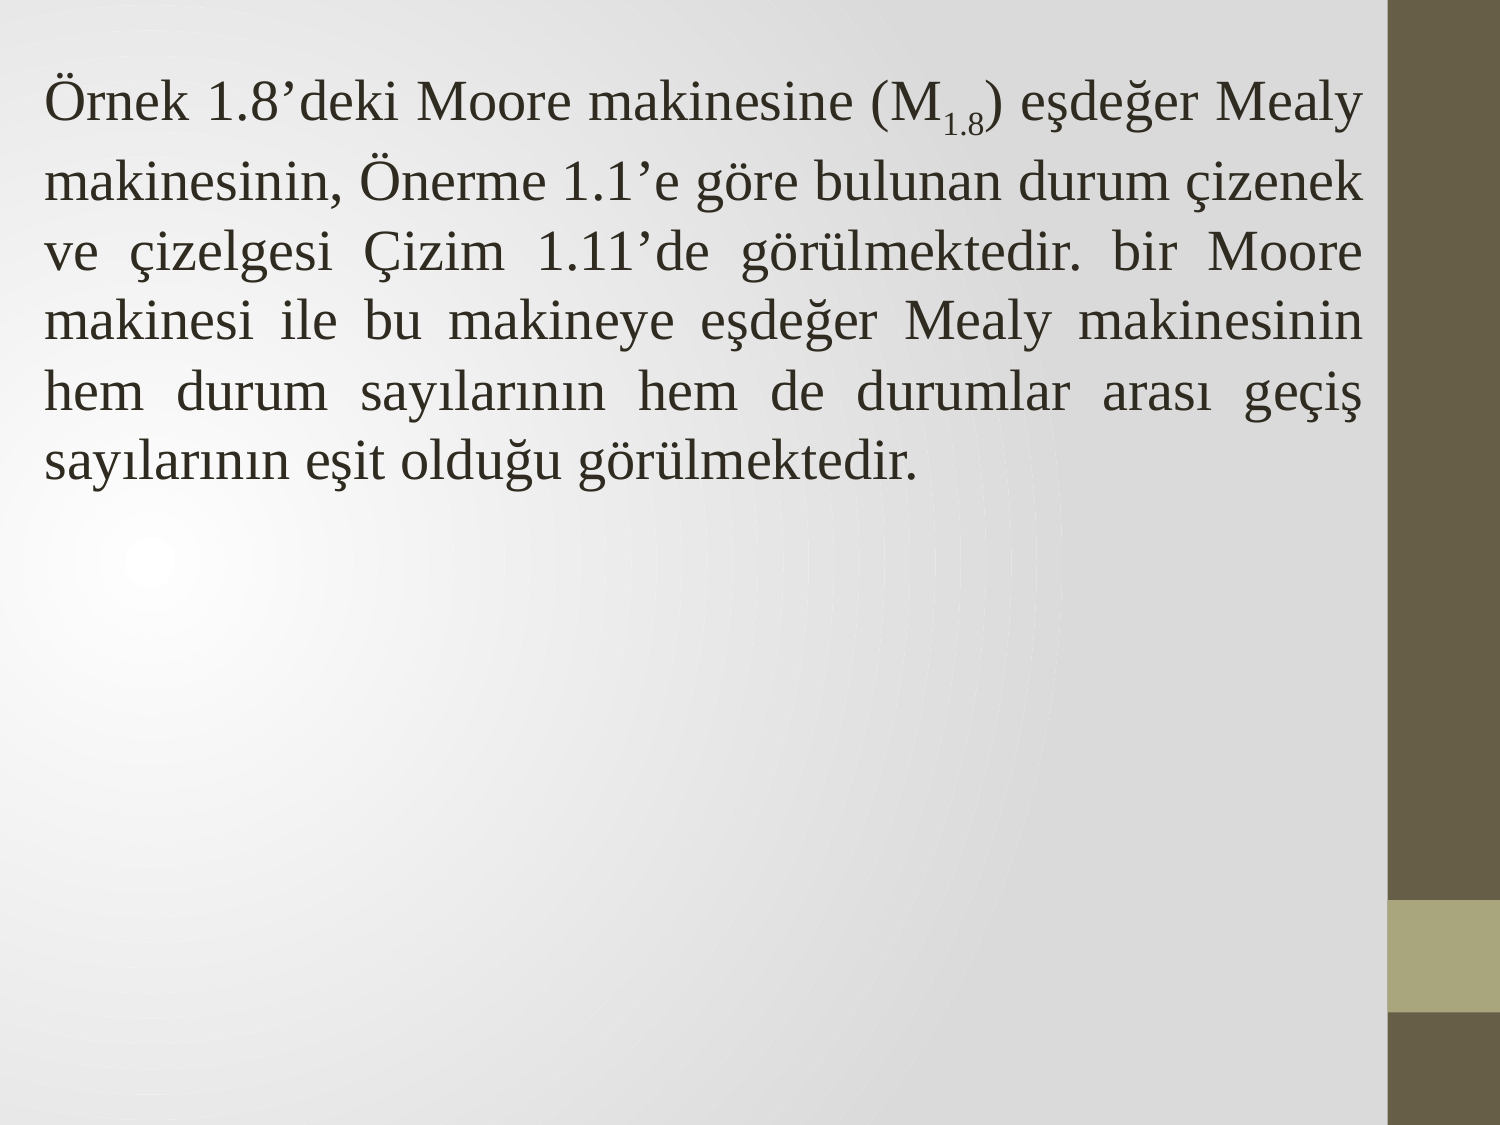

Örnek 1.8’deki Moore makinesine (M1.8) eşdeğer Mealy makinesinin, Önerme 1.1’e göre bulunan durum çizenek ve çizelgesi Çizim 1.11’de görülmektedir. bir Moore makinesi ile bu makineye eşdeğer Mealy makinesinin hem durum sayılarının hem de durumlar arası geçiş sayılarının eşit olduğu görülmektedir.